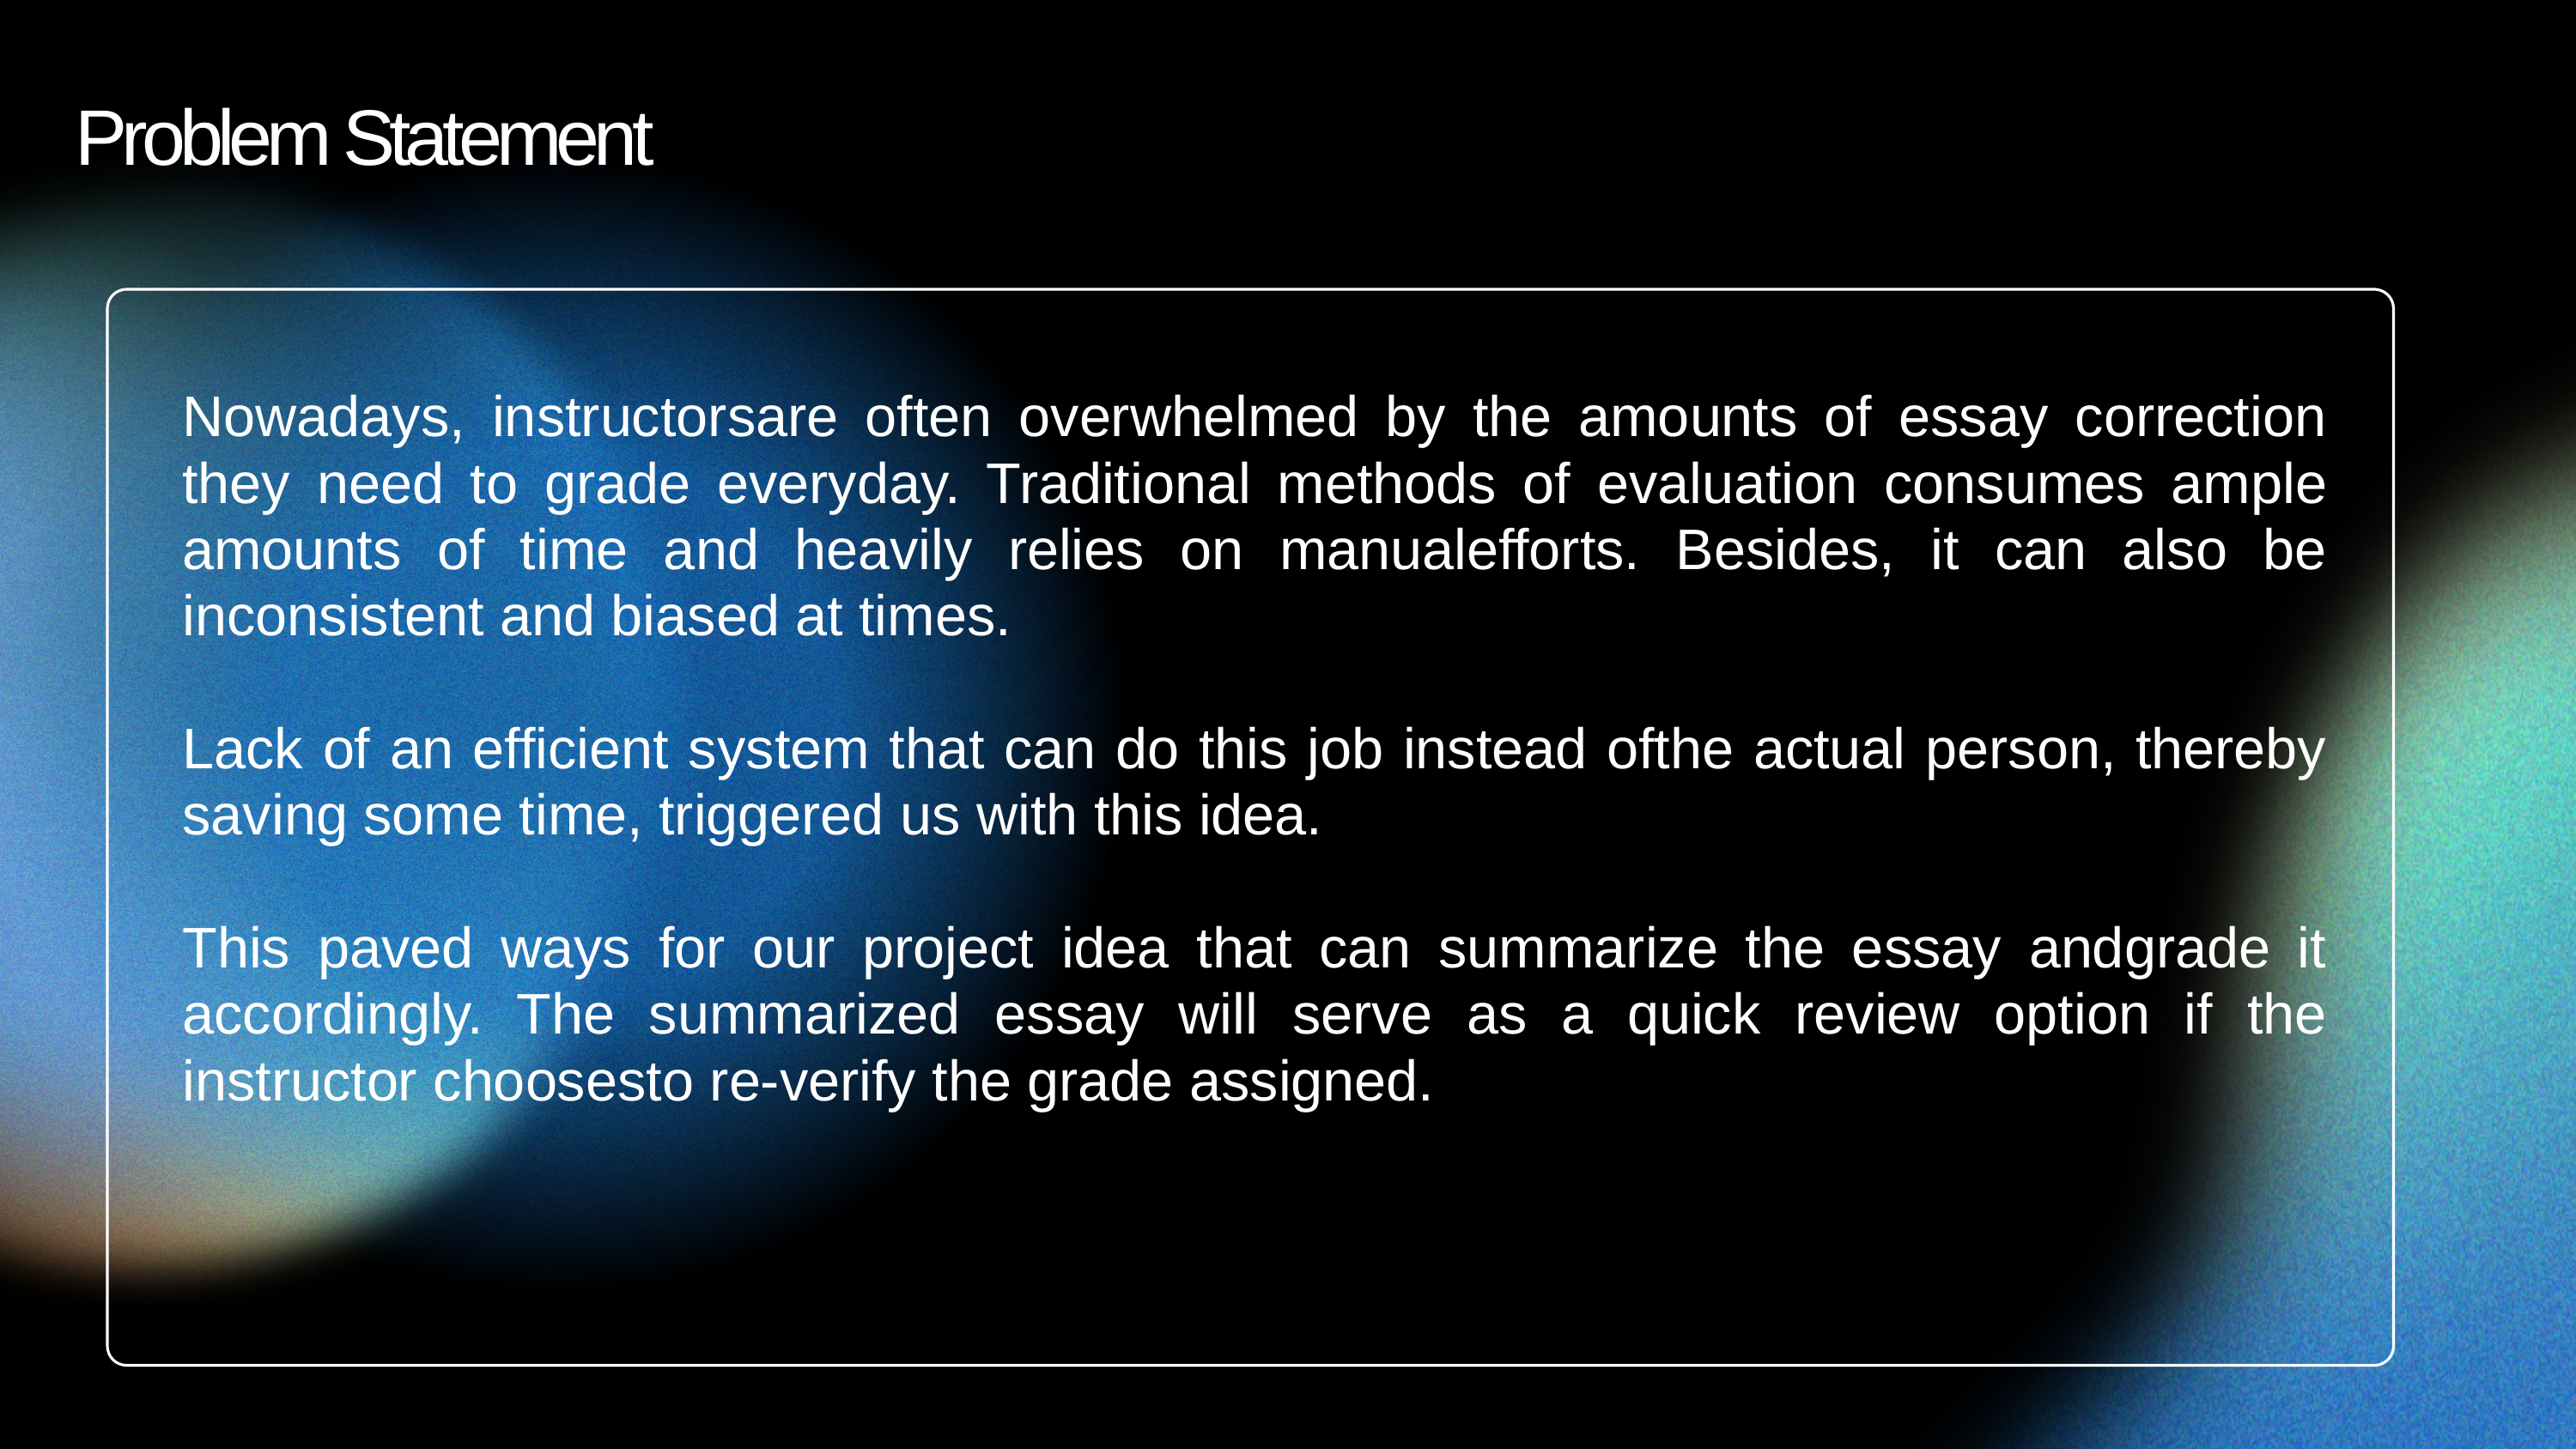

Problem Statement

Nowadays, instructorsare often overwhelmed by the amounts of essay correction they need to grade everyday. Traditional methods of evaluation consumes ample amounts of time and heavily relies on manualefforts. Besides, it can also be inconsistent and biased at times.

Lack of an efficient system that can do this job instead ofthe actual person, thereby saving some time, triggered us with this idea.

This paved ways for our project idea that can summarize the essay andgrade it accordingly. The summarized essay will serve as a quick review option if the instructor choosesto re-verify the grade assigned.